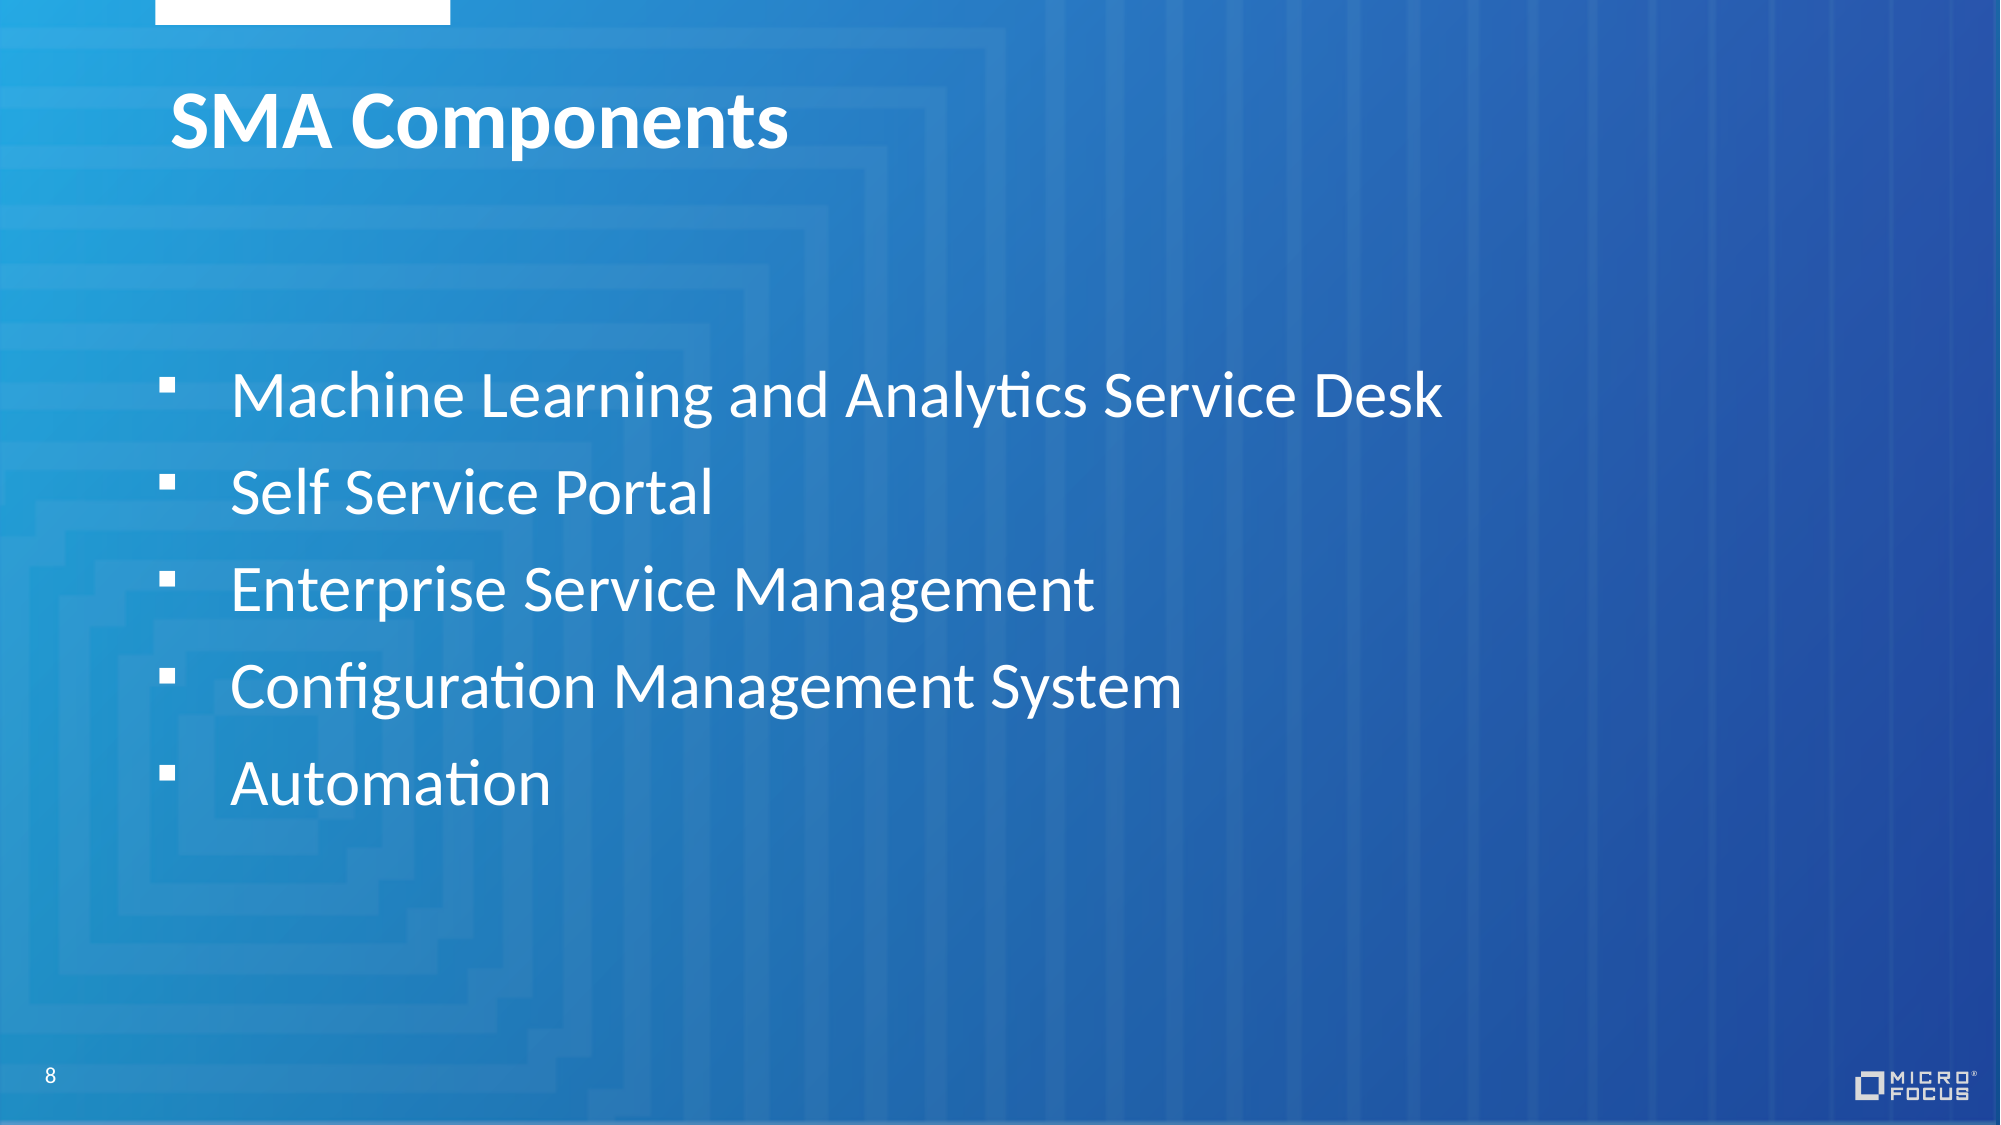

# SMA Components
Machine Learning and Analytics Service Desk
Self Service Portal
Enterprise Service Management
Configuration Management System
Automation

8